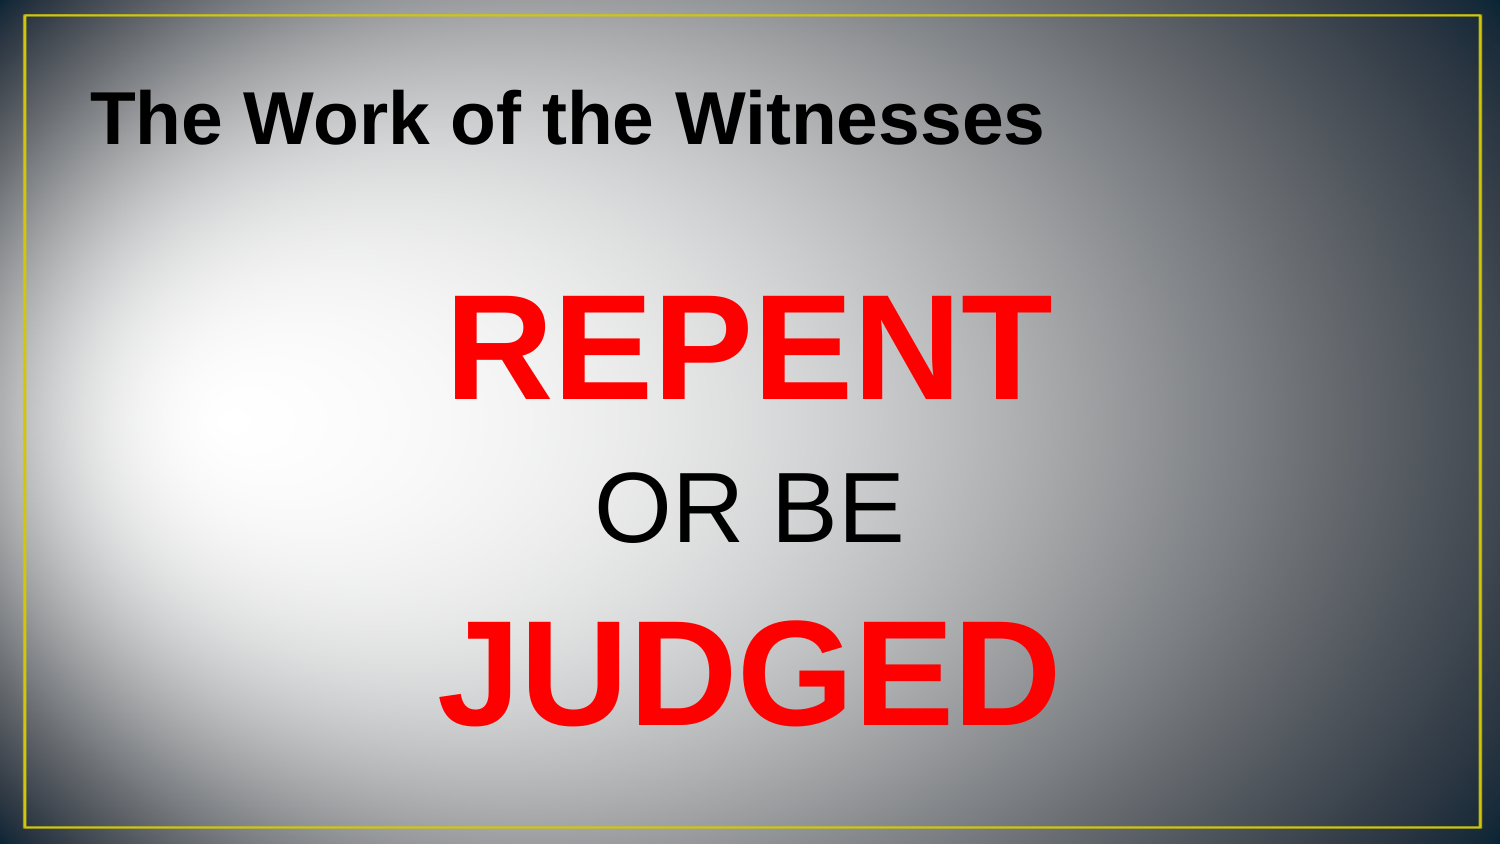

# The Work of the Witnesses
REPENT
OR BE
JUDGED